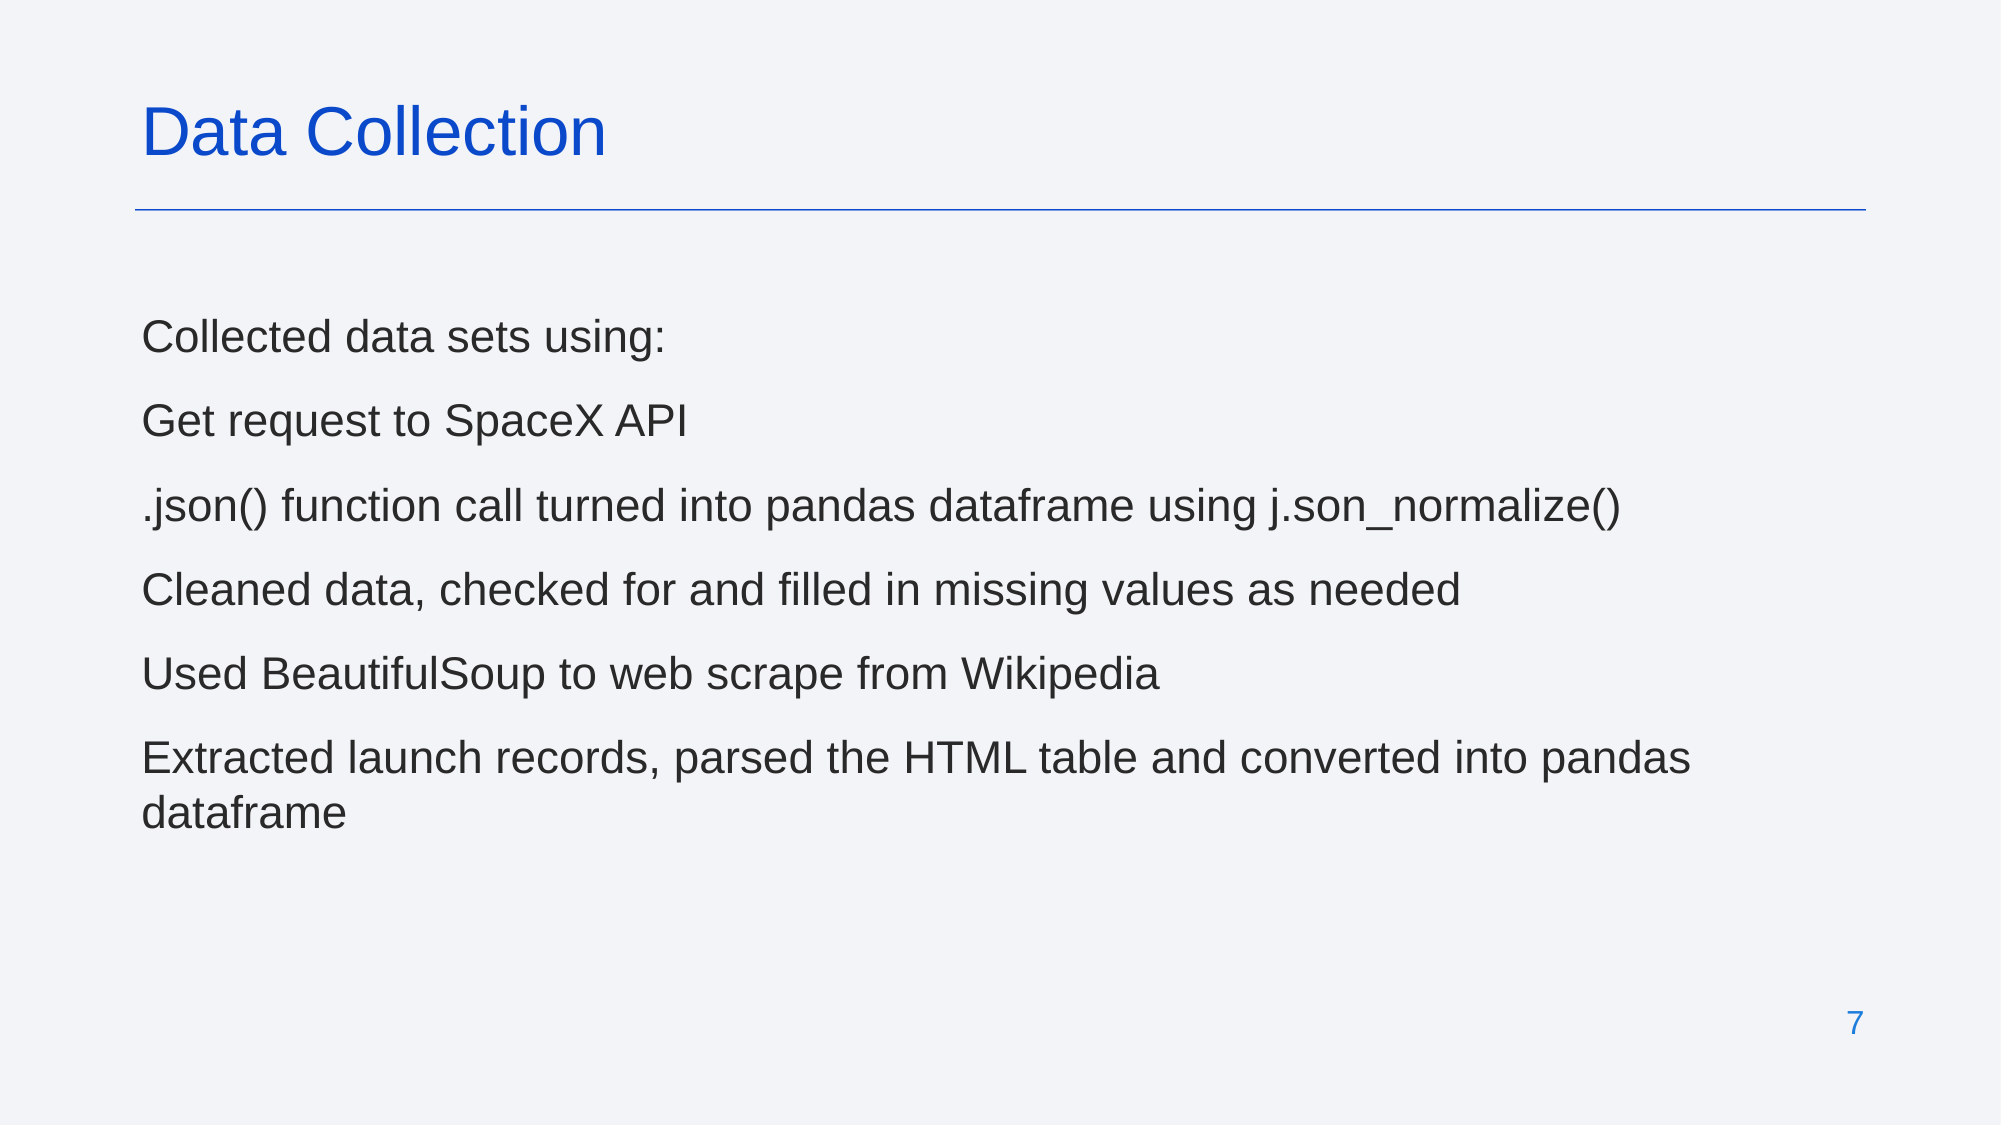

Data Collection
Collected data sets using:
Get request to SpaceX API
.json() function call turned into pandas dataframe using j.son_normalize()
Cleaned data, checked for and filled in missing values as needed
Used BeautifulSoup to web scrape from Wikipedia
Extracted launch records, parsed the HTML table and converted into pandas dataframe
7